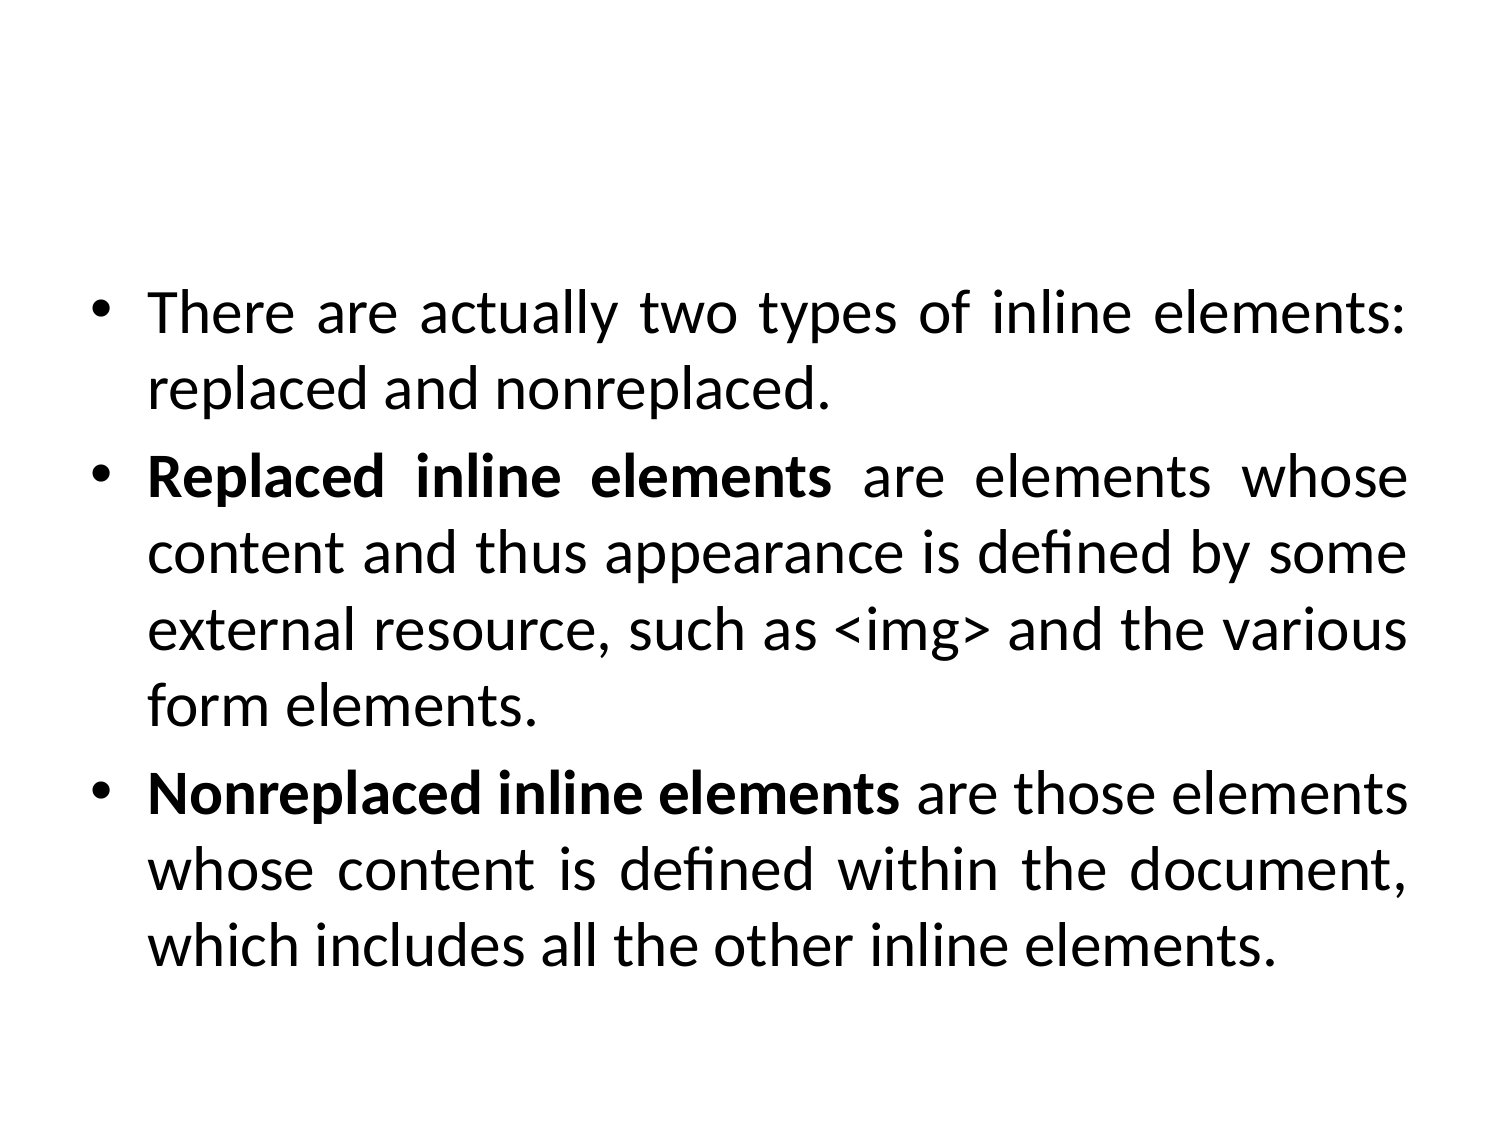

#
There are actually two types of inline elements: replaced and nonreplaced.
Replaced inline elements are elements whose content and thus appearance is defined by some external resource, such as <img> and the various form elements.
Nonreplaced inline elements are those elements whose content is defined within the document, which includes all the other inline elements.